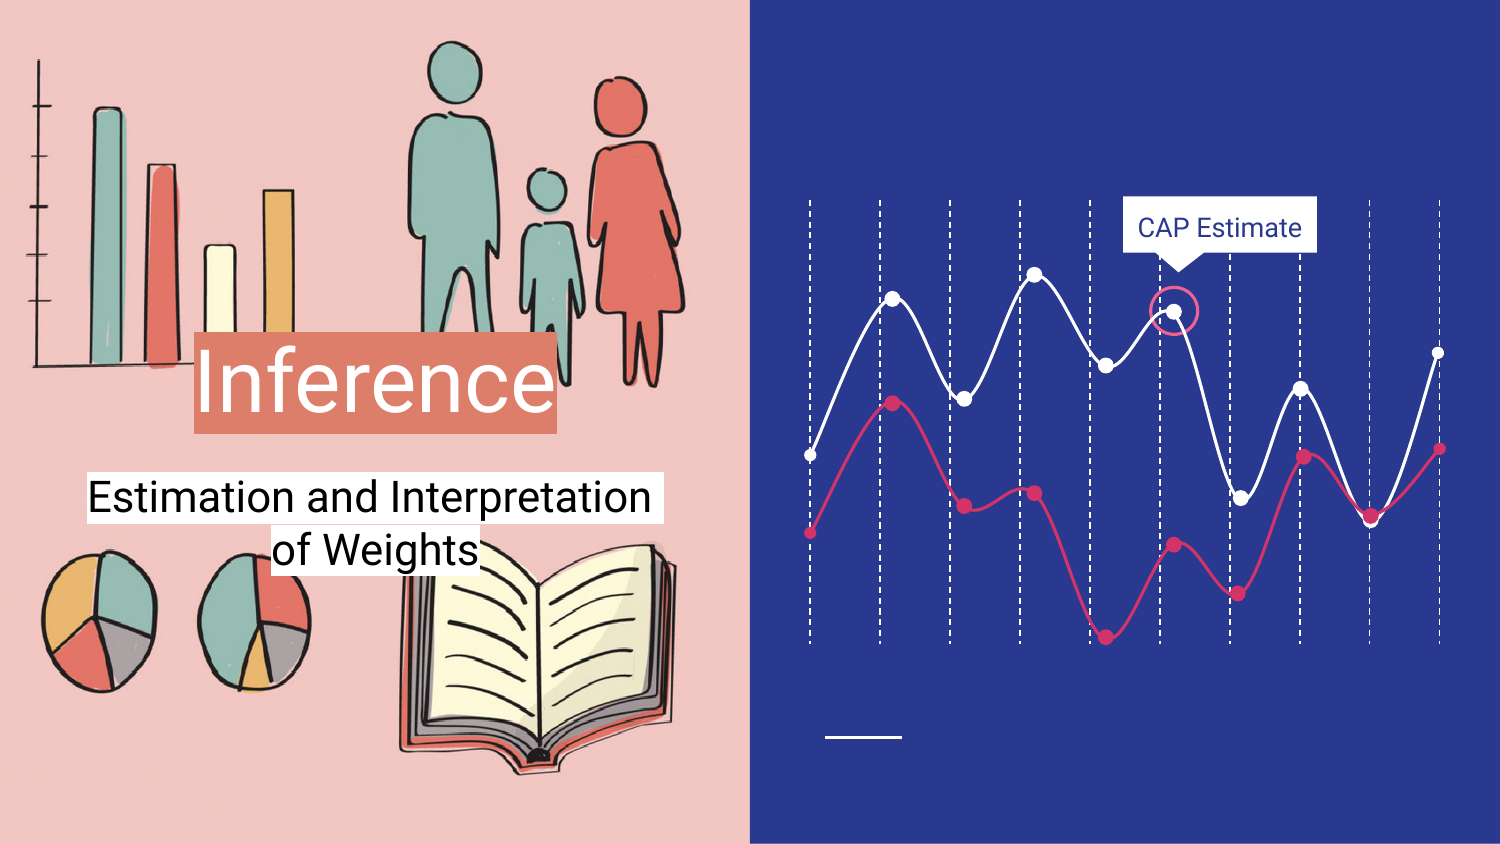

# Inference

CAP Estimate

Estimation and Interpretation
of Weights